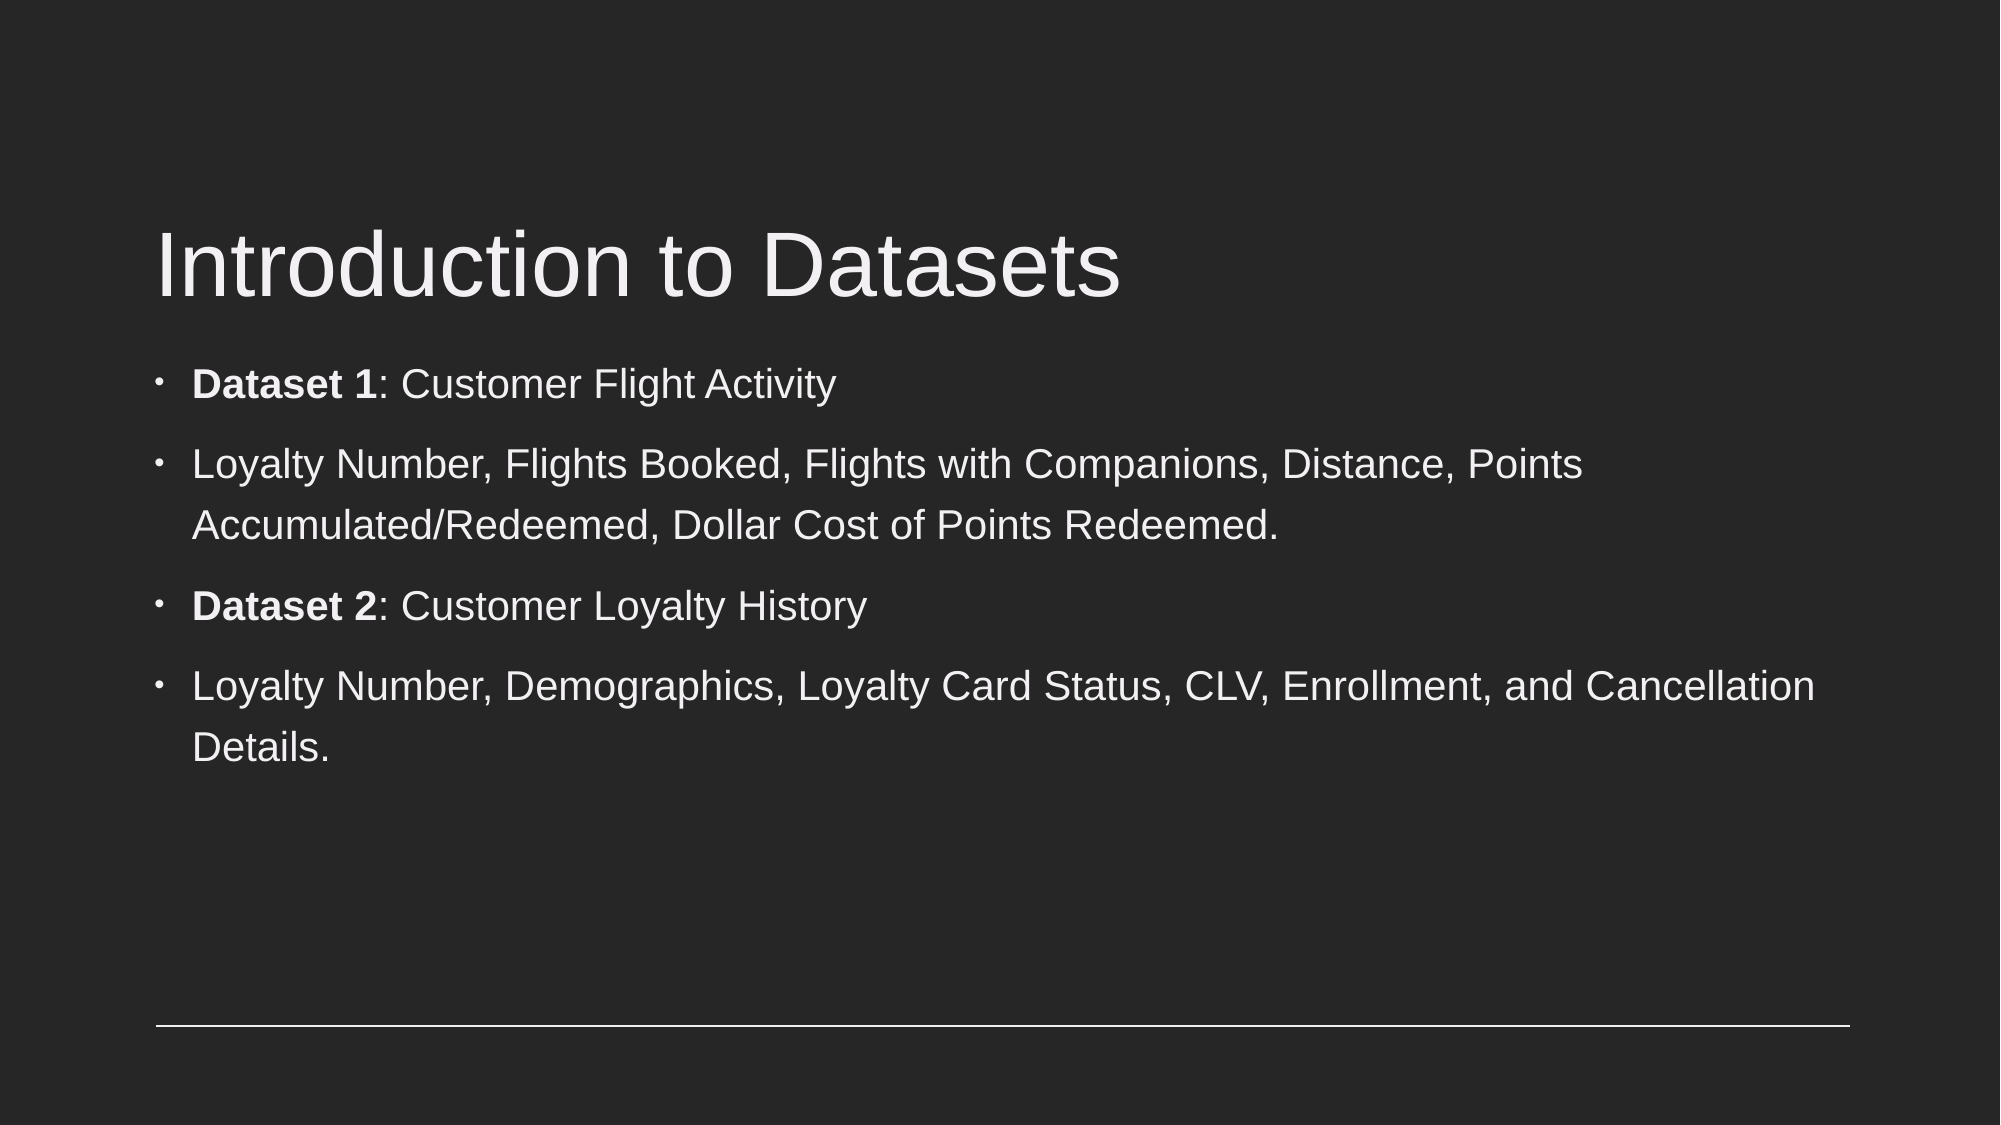

# Introduction to Datasets
Dataset 1: Customer Flight Activity
Loyalty Number, Flights Booked, Flights with Companions, Distance, Points Accumulated/Redeemed, Dollar Cost of Points Redeemed.
Dataset 2: Customer Loyalty History
Loyalty Number, Demographics, Loyalty Card Status, CLV, Enrollment, and Cancellation Details.